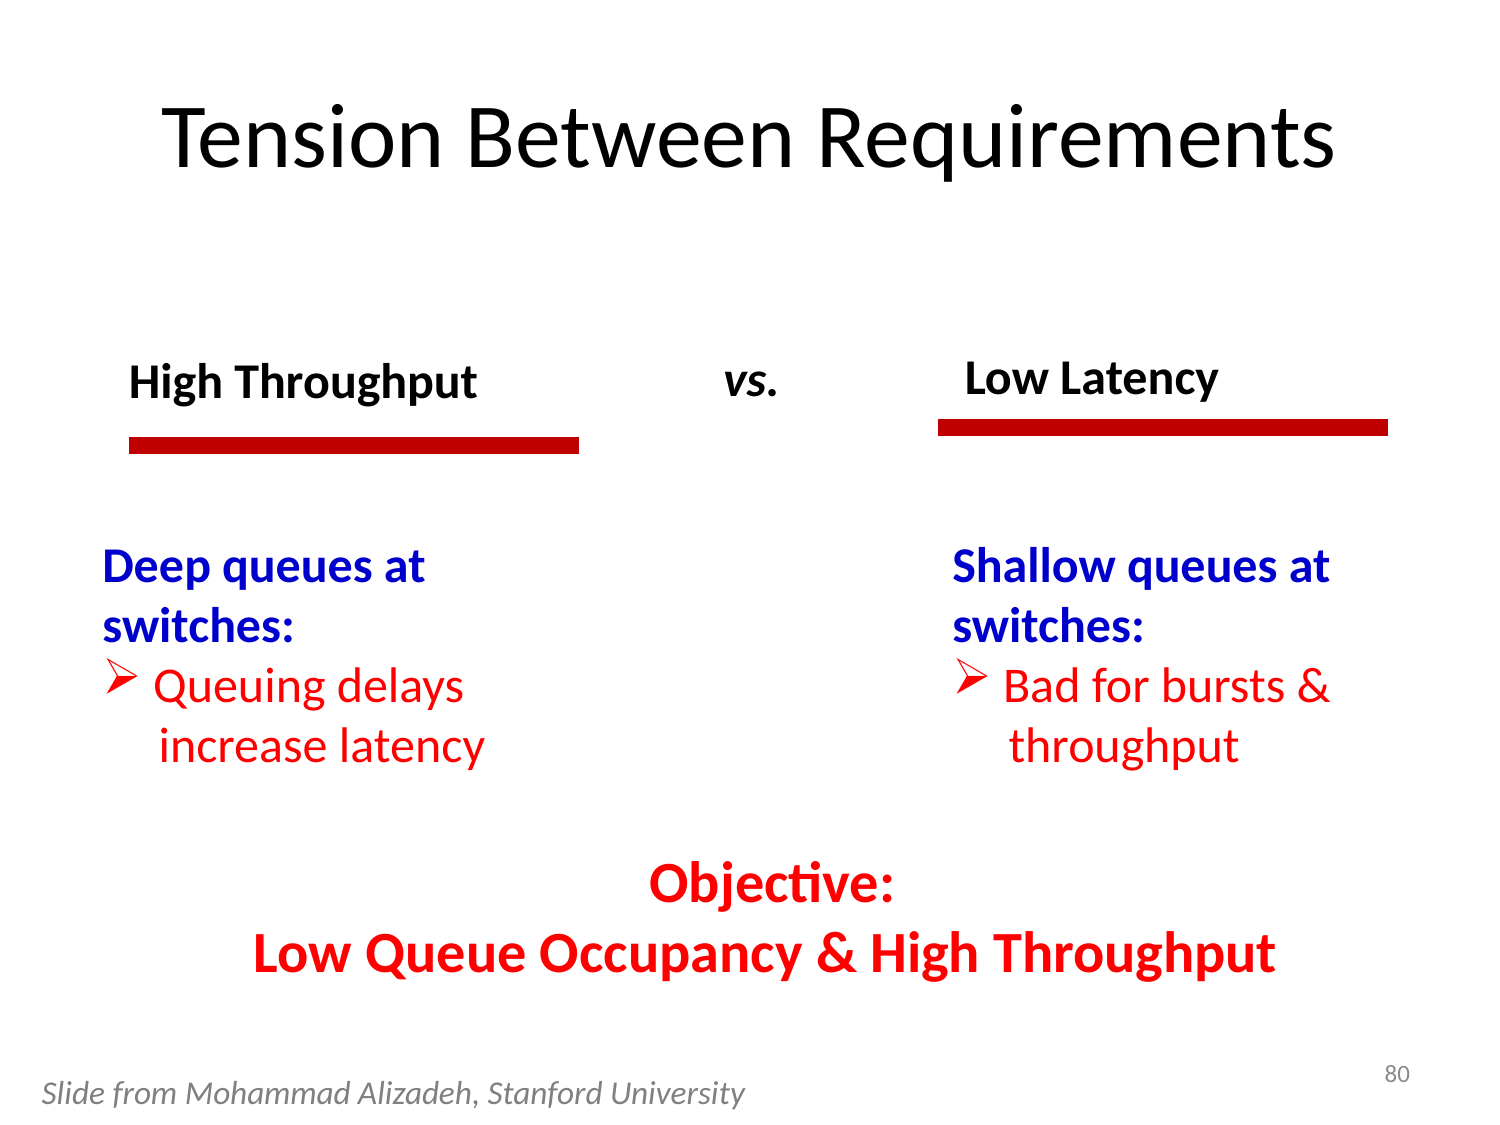

# Tension Between Requirements
Low Latency
vs.
High Throughput
Deep queues at switches:
 Queuing delays
     increase latency
Shallow queues at switches:
 Bad for bursts &
     throughput
DCTCP
Objective:
Low Queue Occupancy & High Throughput
80
Slide from Mohammad Alizadeh, Stanford University